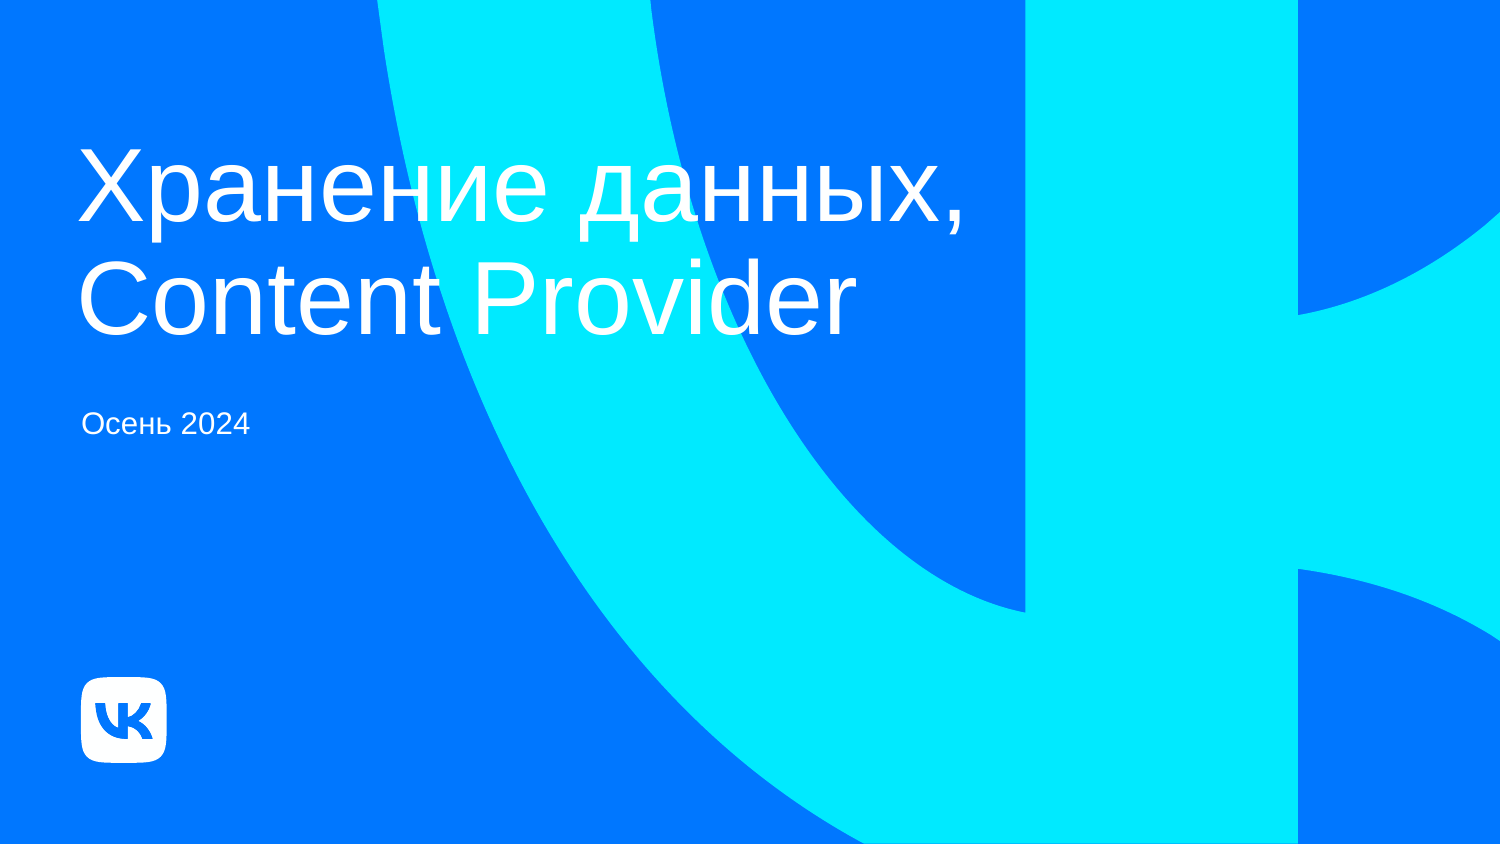

# Хранение данных, Content Provider
Осень 2024